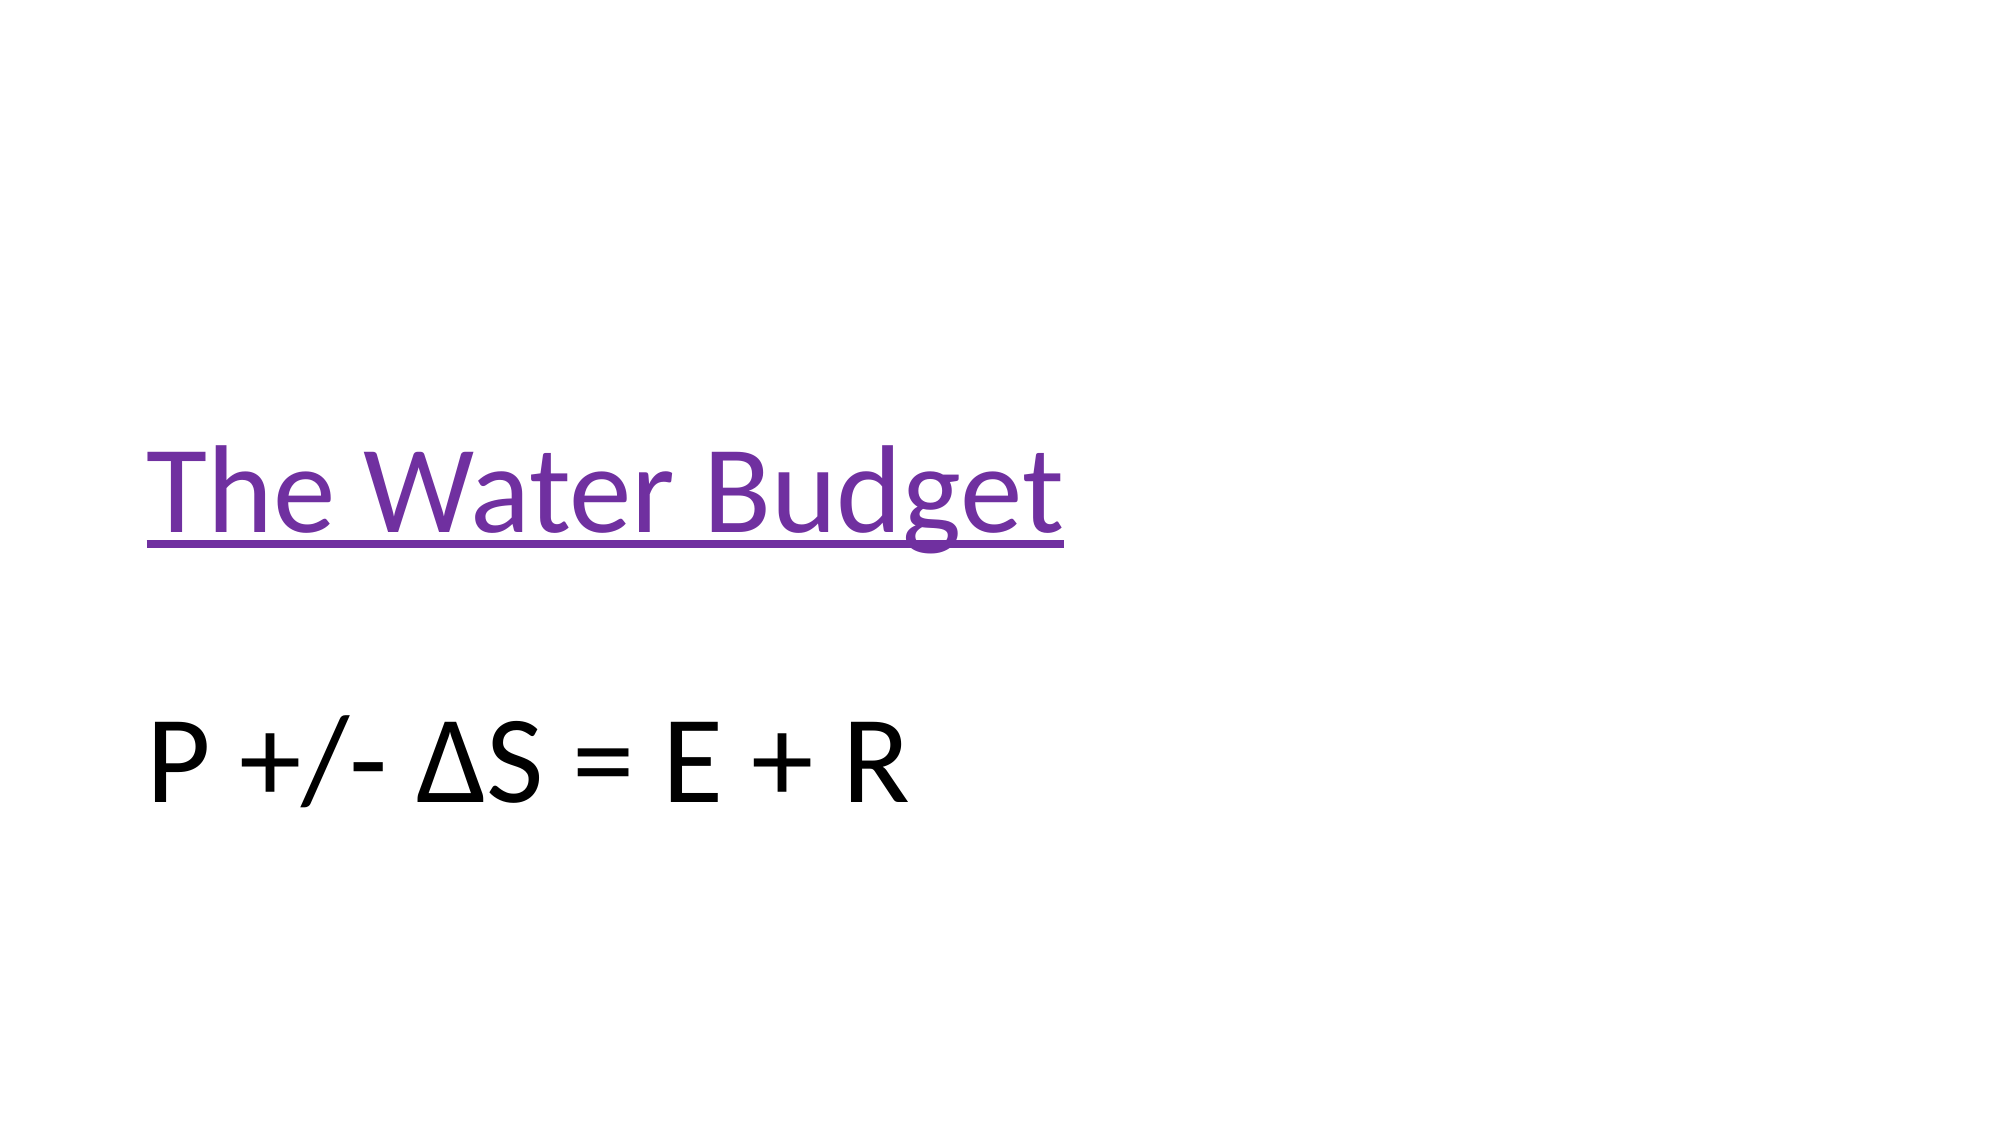

# The Water Budget P +/- ∆S = E + R